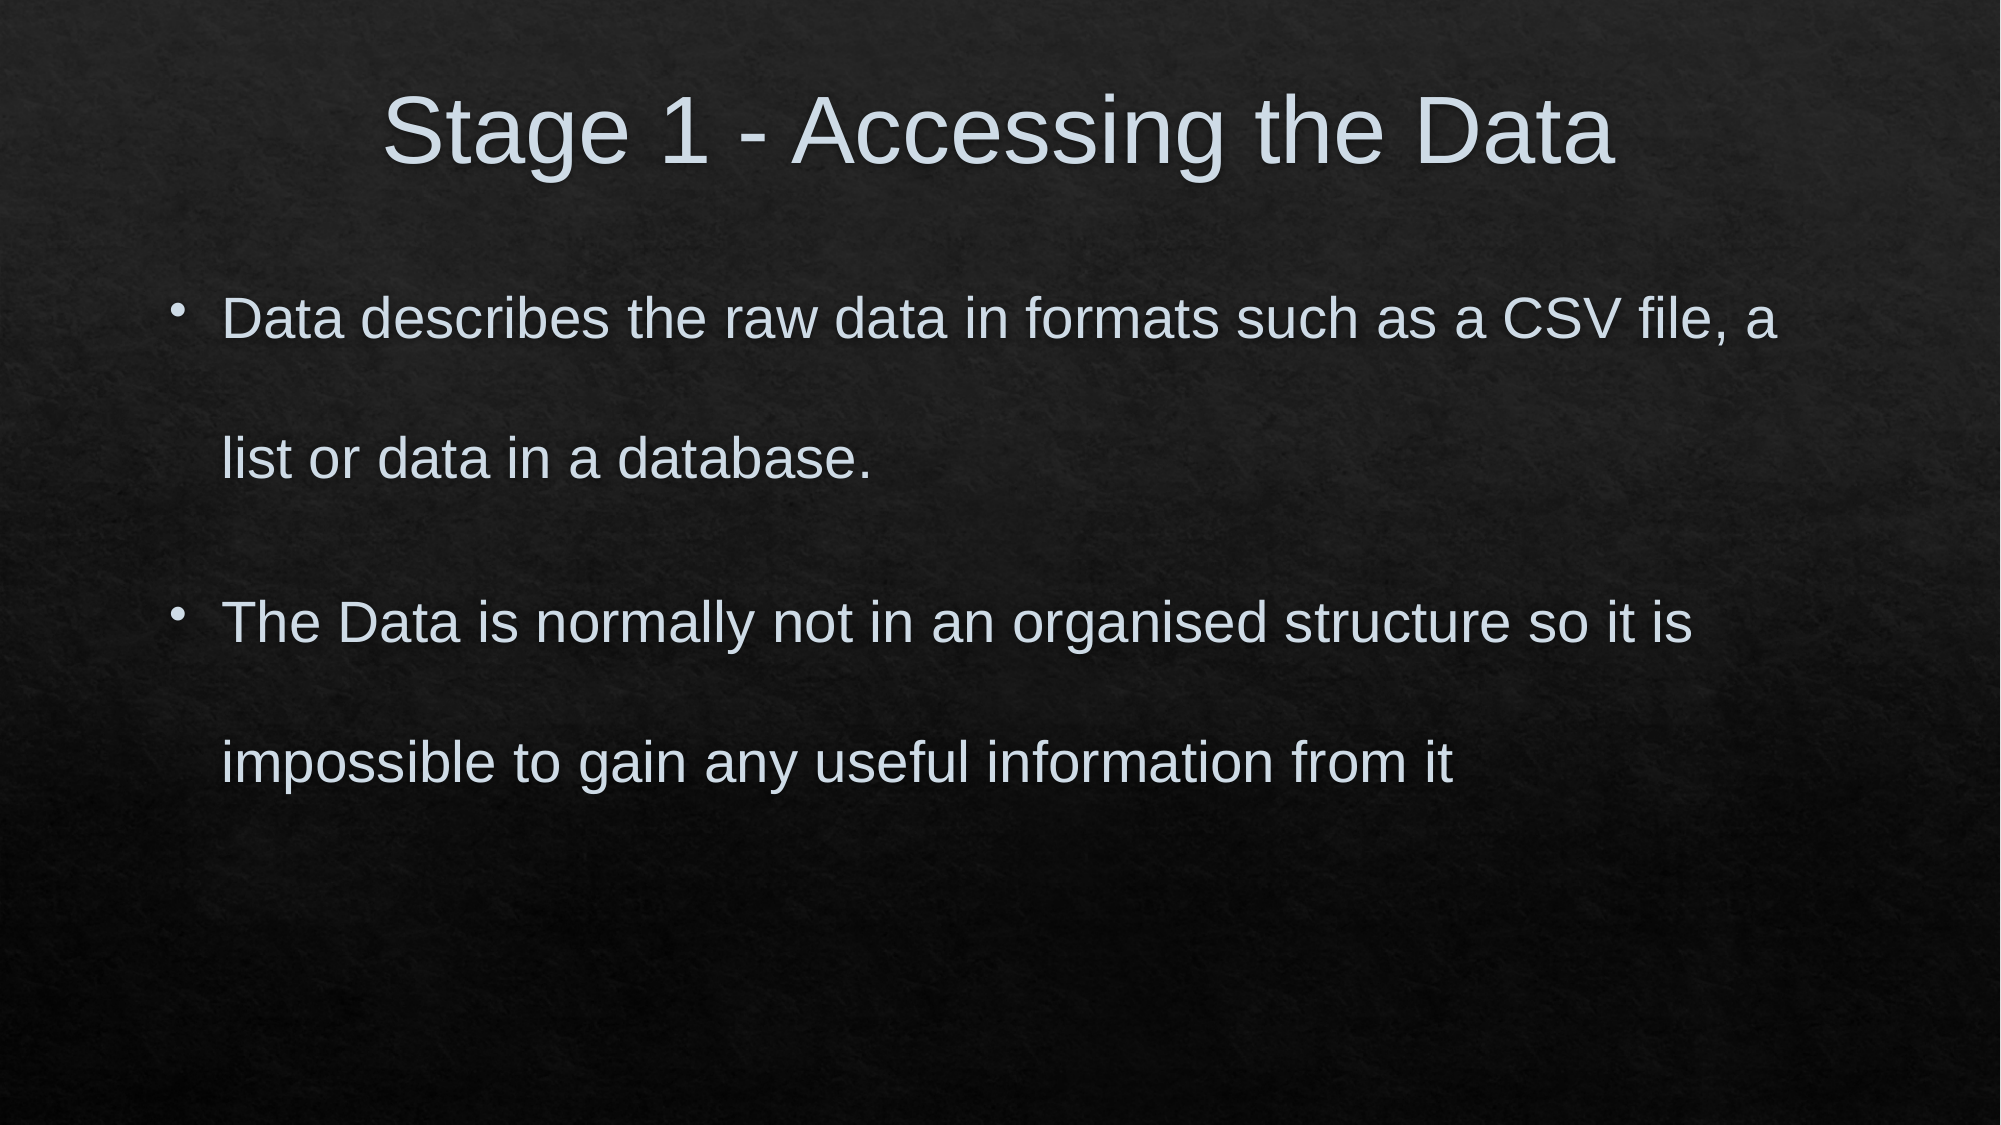

# Stage 1 - Accessing the Data
Data describes the raw data in formats such as a CSV file, a list or data in a database.
The Data is normally not in an organised structure so it is impossible to gain any useful information from it